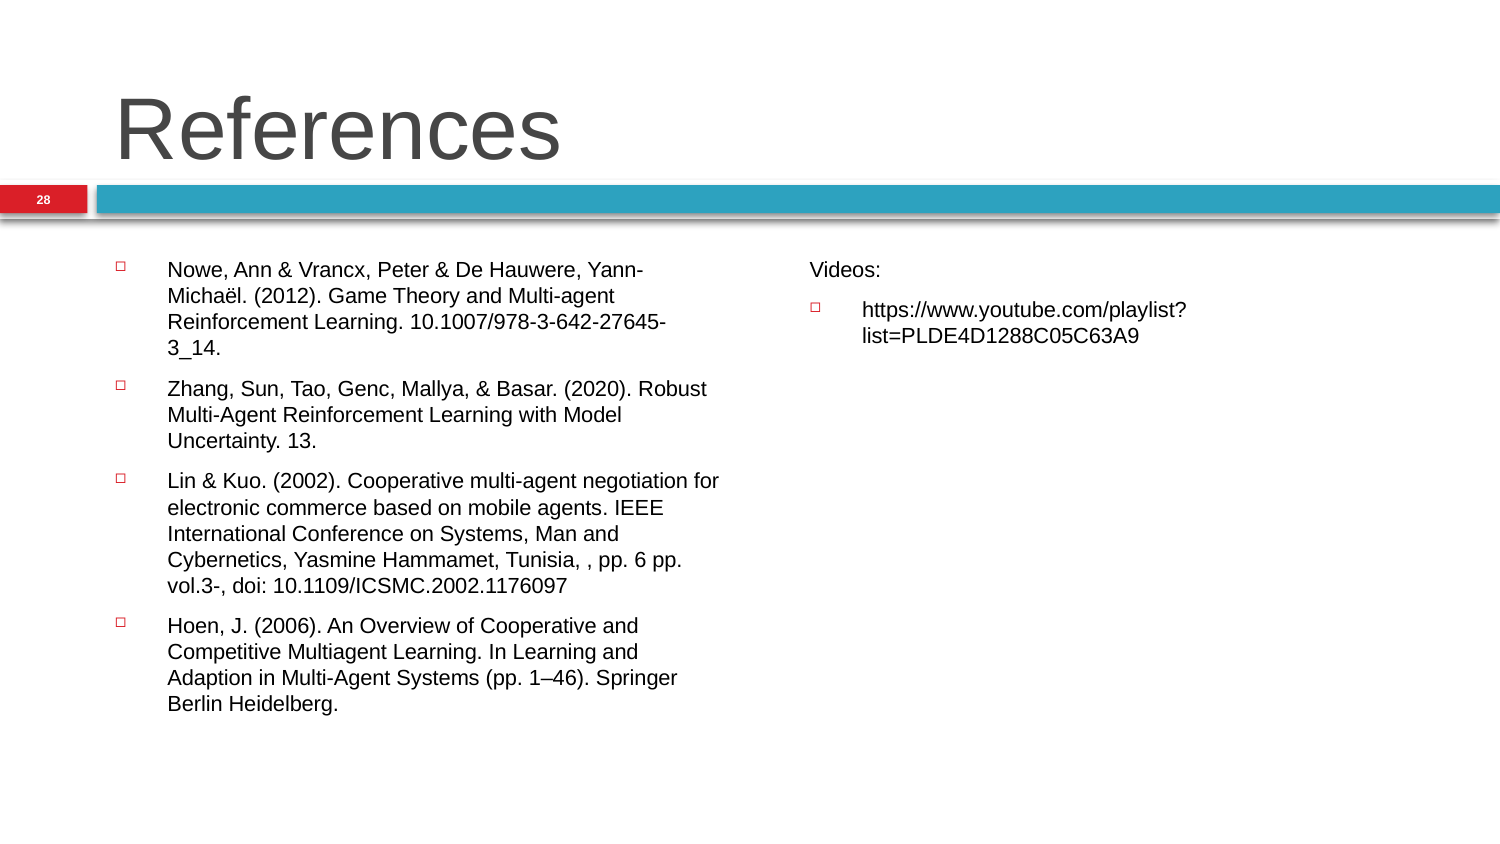

# References
28
Videos:
https://www.youtube.com/playlist?list=PLDE4D1288C05C63A9
Nowe, Ann & Vrancx, Peter & De Hauwere, Yann-Michaël. (2012). Game Theory and Multi-agent Reinforcement Learning. 10.1007/978-3-642-27645-3_14.
Zhang, Sun, Tao, Genc, Mallya, & Basar. (2020). Robust Multi-Agent Reinforcement Learning with Model Uncertainty. 13.
Lin & Kuo. (2002). Cooperative multi-agent negotiation for electronic commerce based on mobile agents. IEEE International Conference on Systems, Man and Cybernetics, Yasmine Hammamet, Tunisia, , pp. 6 pp. vol.3-, doi: 10.1109/ICSMC.2002.1176097
Hoen, J. (2006). An Overview of Cooperative and Competitive Multiagent Learning. In Learning and Adaption in Multi-Agent Systems (pp. 1–46). Springer Berlin Heidelberg.